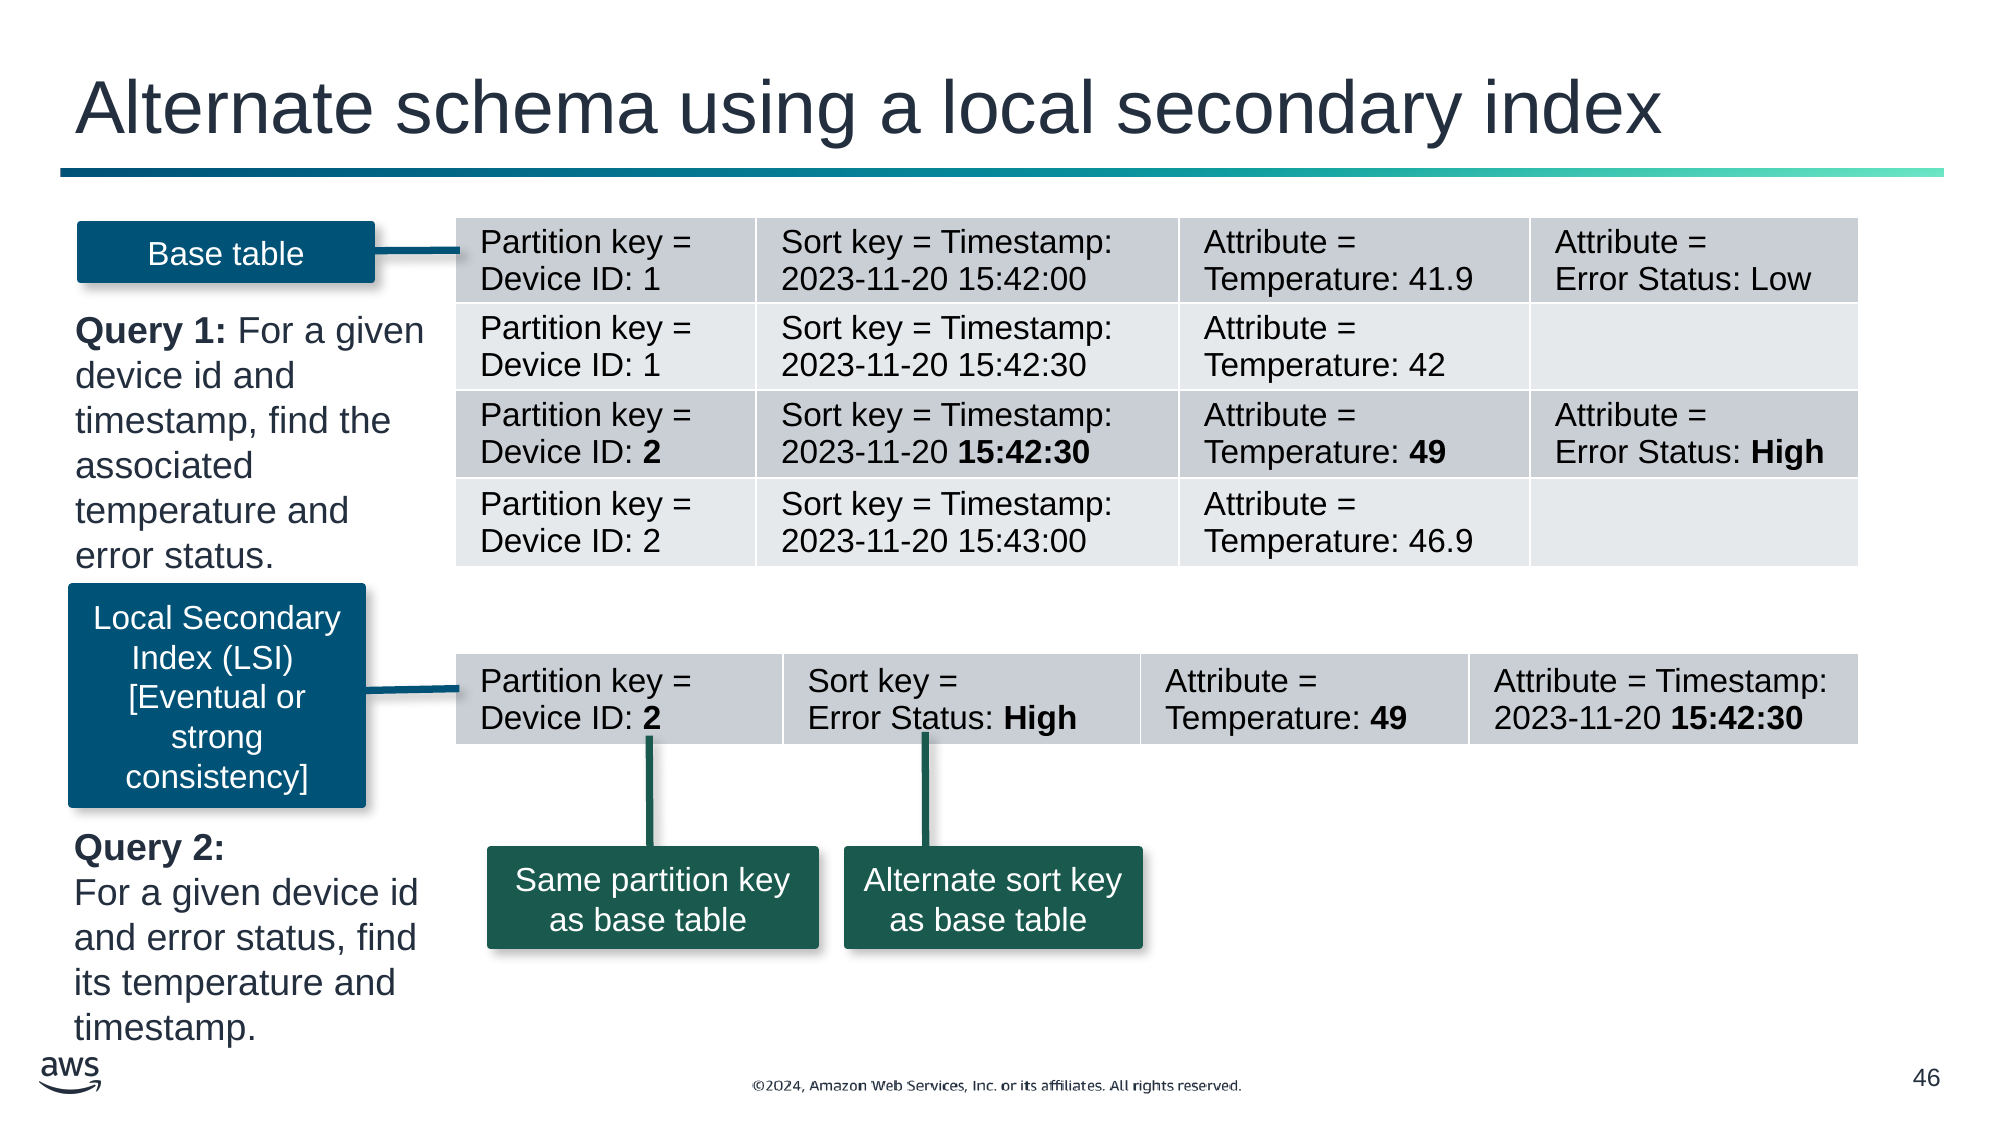

# Alternate schema using a local secondary index
| Partition key = Device ID: 1 | Sort key = Timestamp: 2023-11-20 15:42:00 | Attribute = Temperature: 41.9 | Attribute = Error Status: Low |
| --- | --- | --- | --- |
| Partition key = Device ID: 1 | Sort key = Timestamp: 2023-11-20 15:42:30 | Attribute = Temperature: 42 |  |
| Partition key = Device ID: 2 | Sort key = Timestamp: 2023-11-20 15:42:30 | Attribute = Temperature: 49 | Attribute = Error Status: High |
| Partition key = Device ID: 2 | Sort key = Timestamp: 2023-11-20 15:43:00 | Attribute = Temperature: 46.9 |  |
Base table
Query 1: For a given device id and timestamp, find the associated temperature and error status.
Local Secondary Index (LSI)
[Eventual or strong consistency]
| Partition key = Device ID: 2 | Sort key = Error Status: High | Attribute = Temperature: 49 | Attribute = Timestamp: 2023-11-20 15:42:30 |
| --- | --- | --- | --- |
Query 2:
For a given device id and error status, find its temperature and timestamp.
Same partition key as base table
Alternate sort key as base table
46